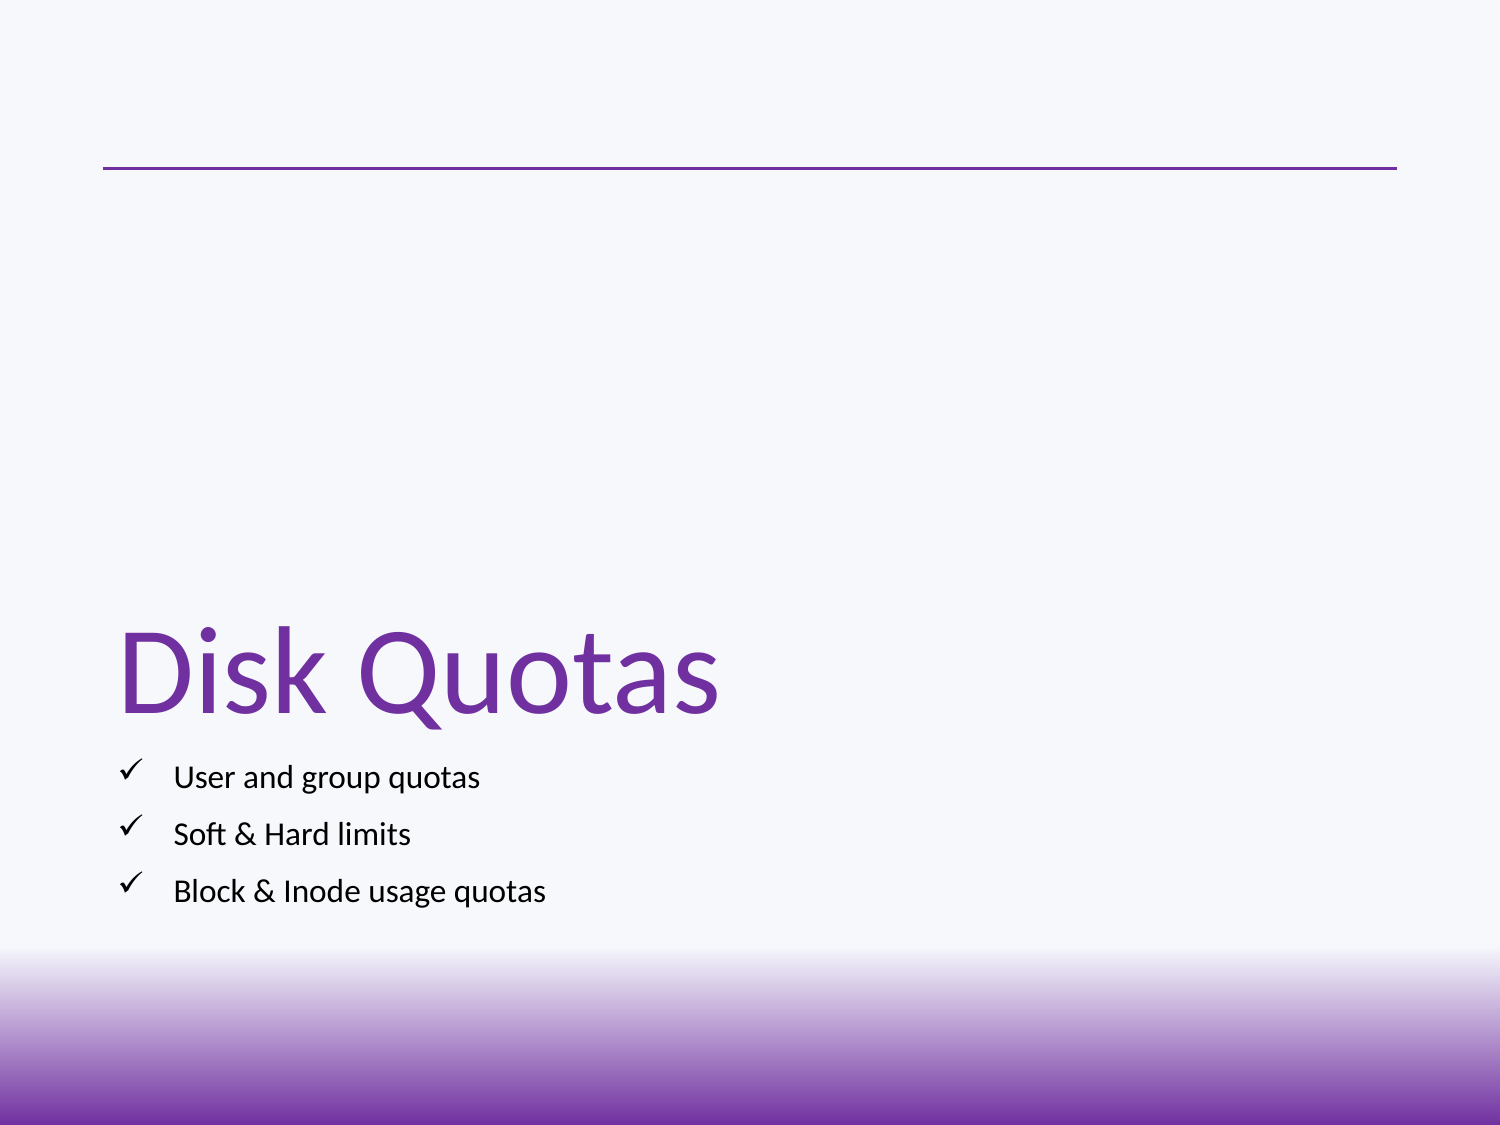

# Disk Quotas
User and group quotas
Soft & Hard limits
Block & Inode usage quotas